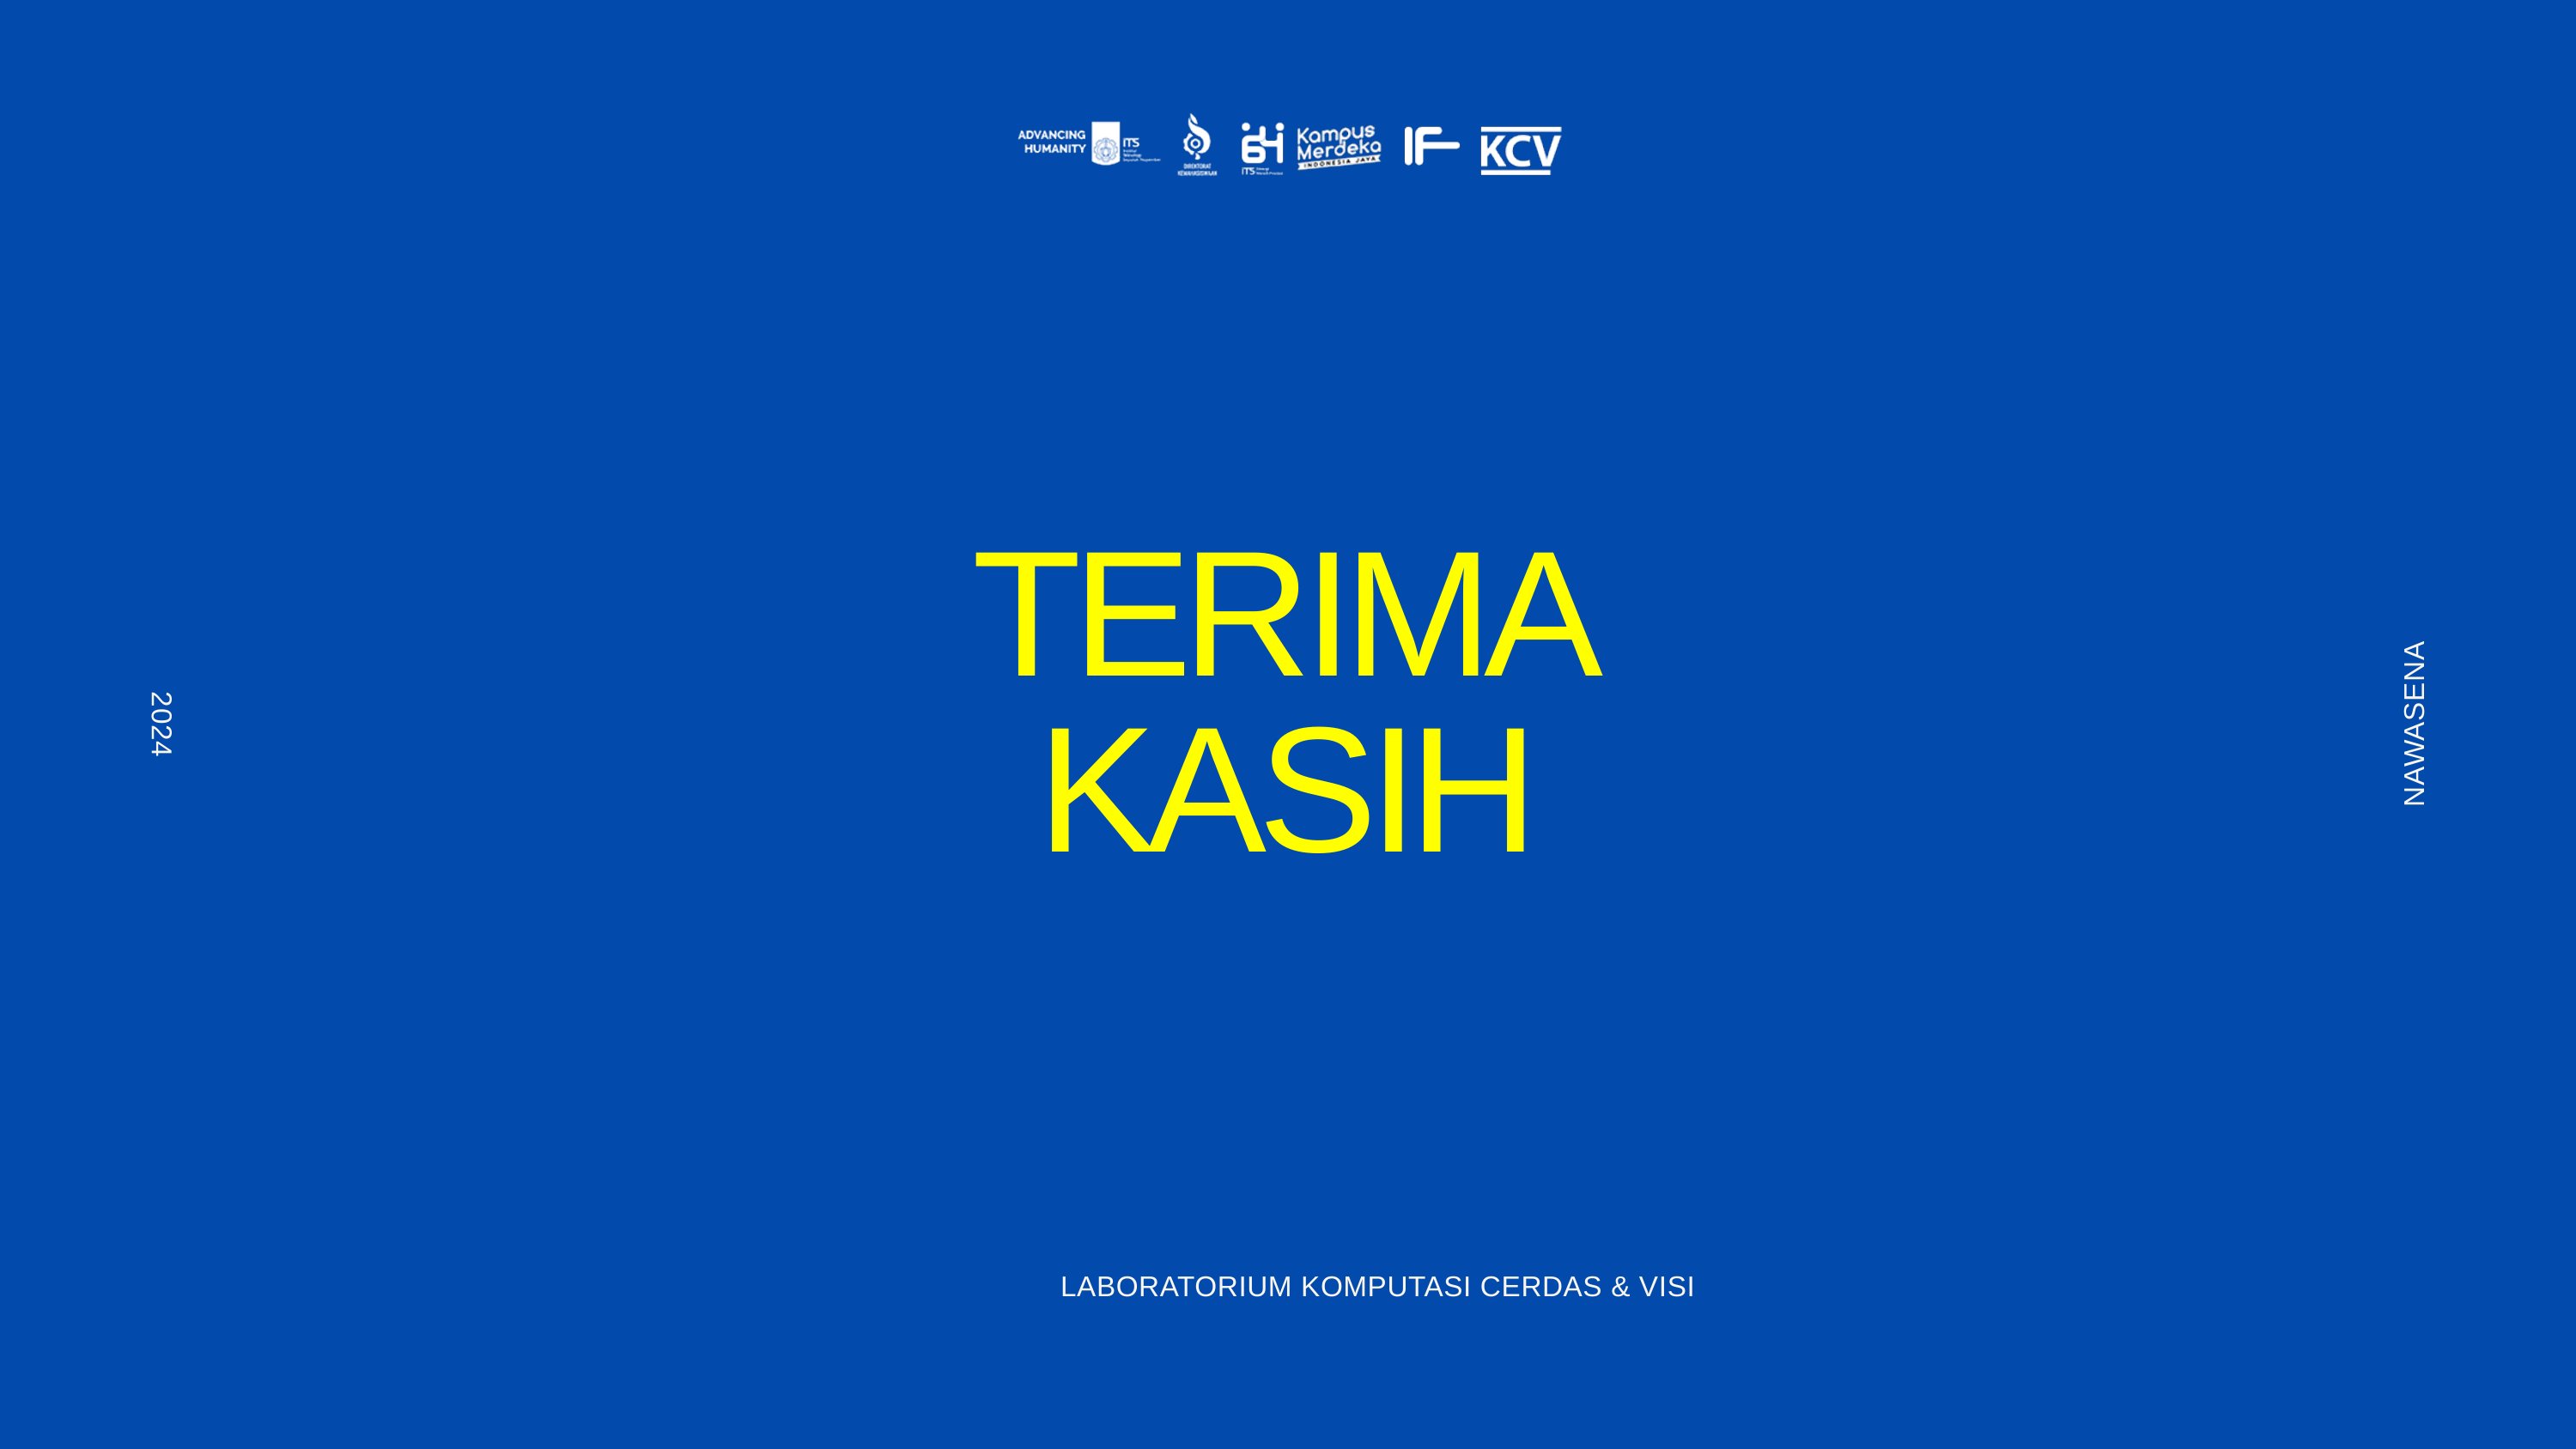

TERIMA
KASIH
2024
NAWASENA
LABORATORIUM KOMPUTASI CERDAS & VISI